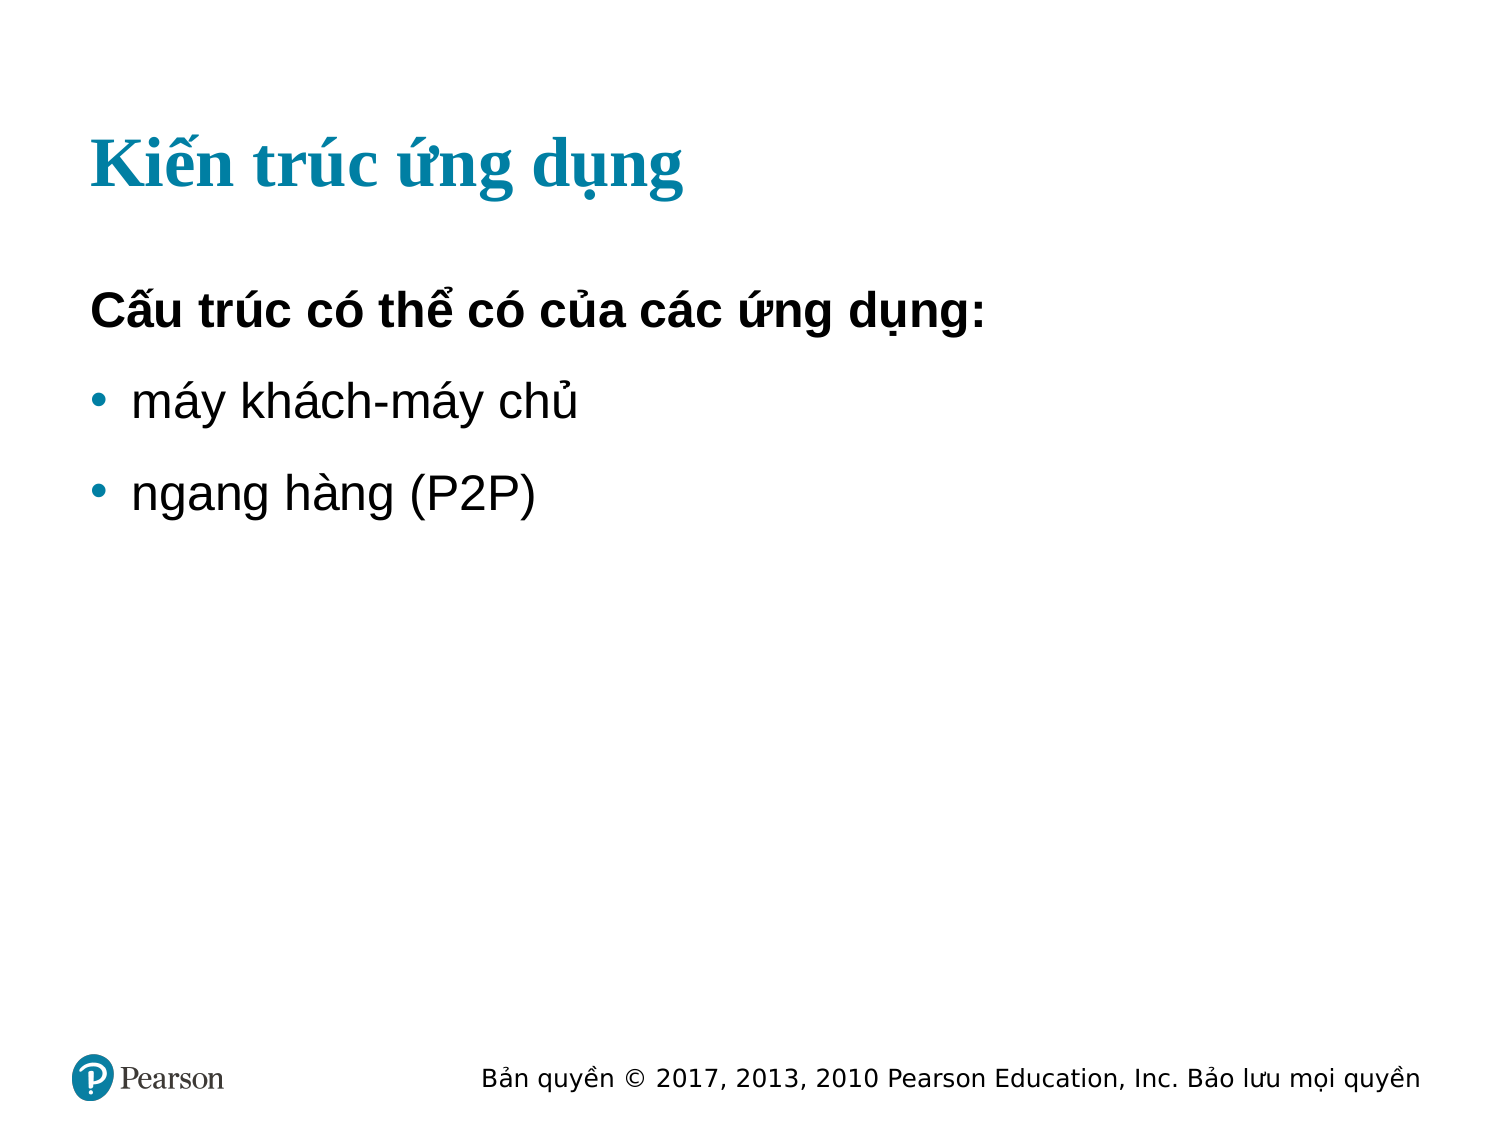

# Kiến trúc ứng dụng
Cấu trúc có thể có của các ứng dụng:
máy khách-máy chủ
ngang hàng (P2P)